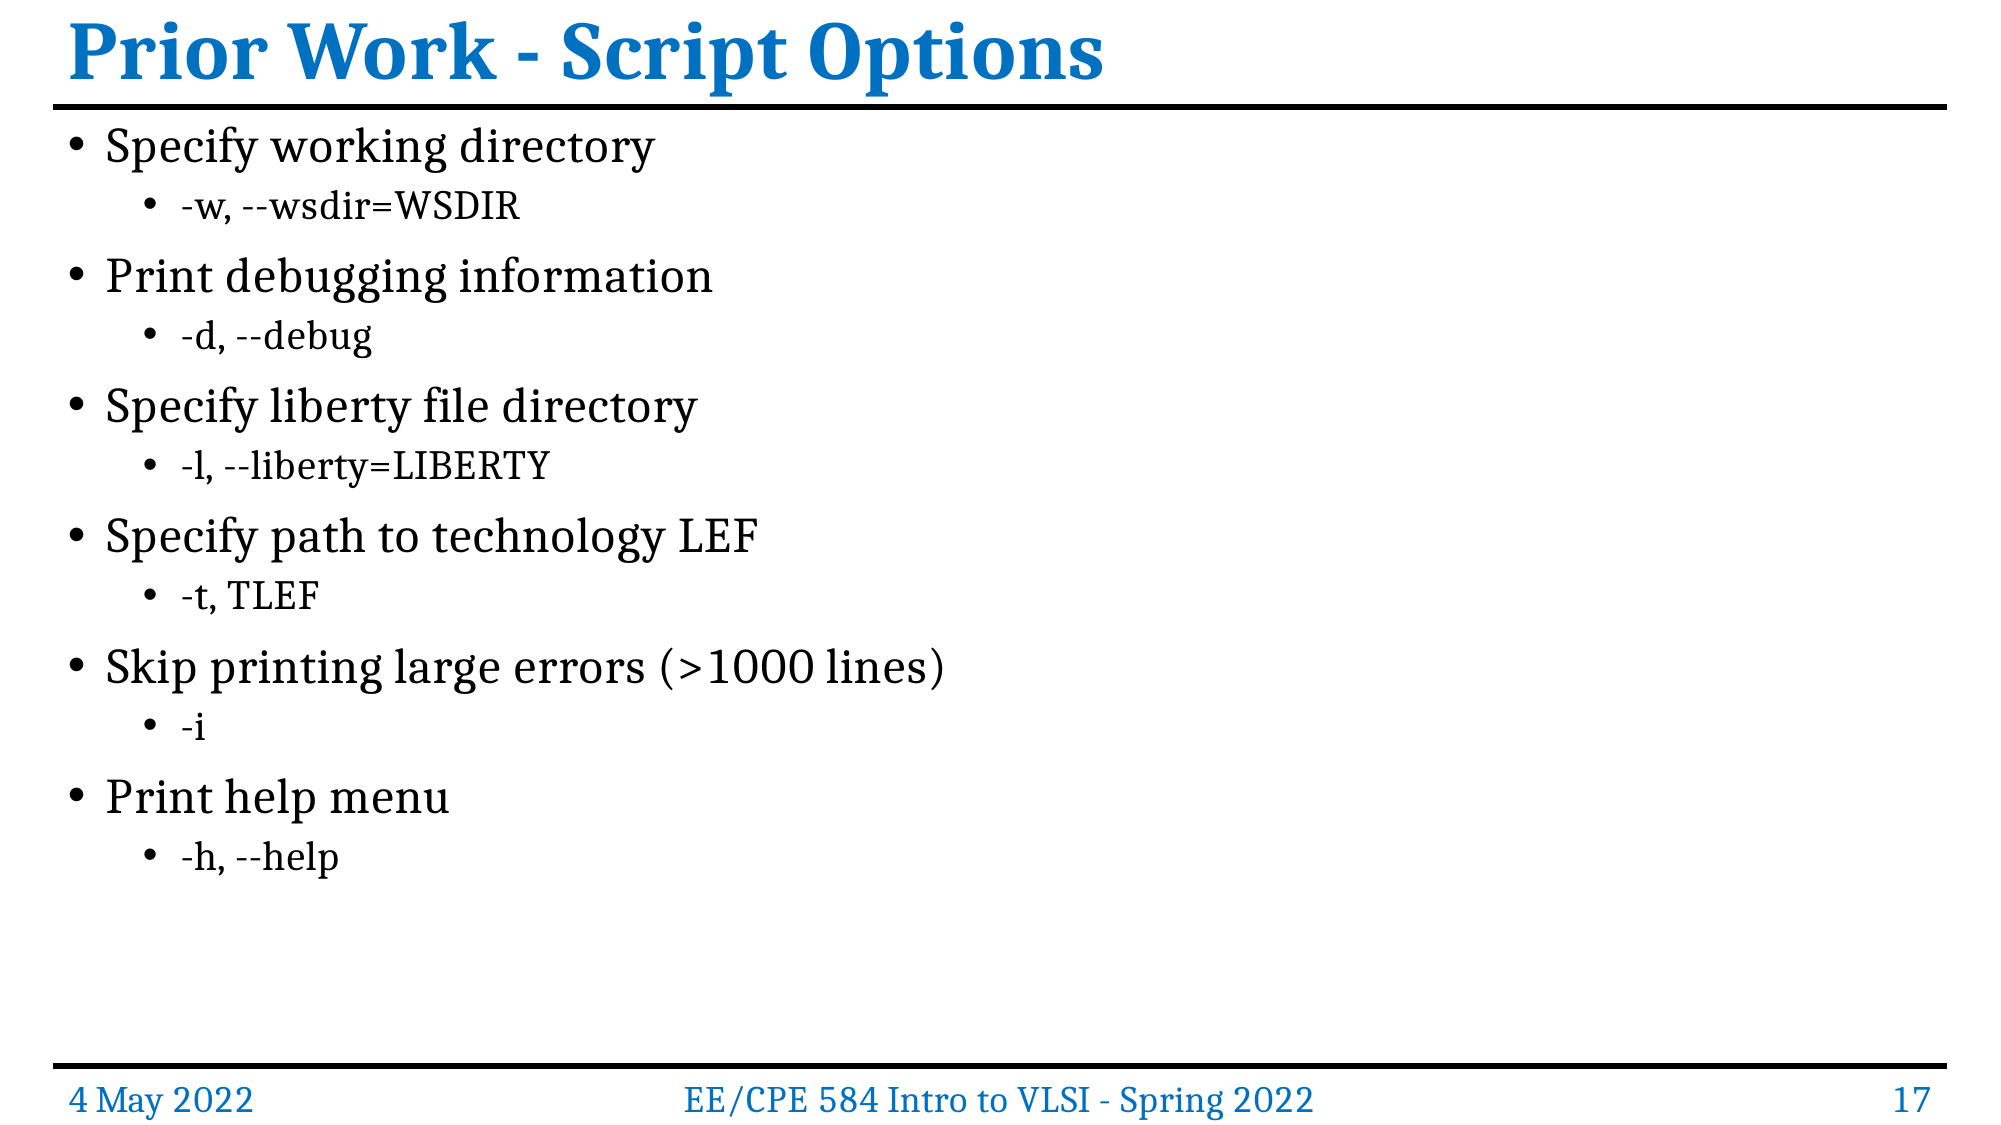

Prior Work - Script Options
Specify working directory
-w, --wsdir=WSDIR
Print debugging information
-d, --debug
Specify liberty file directory
-l, --liberty=LIBERTY
Specify path to technology LEF
-t, TLEF
Skip printing large errors (>1000 lines)
-i
Print help menu
-h, --help